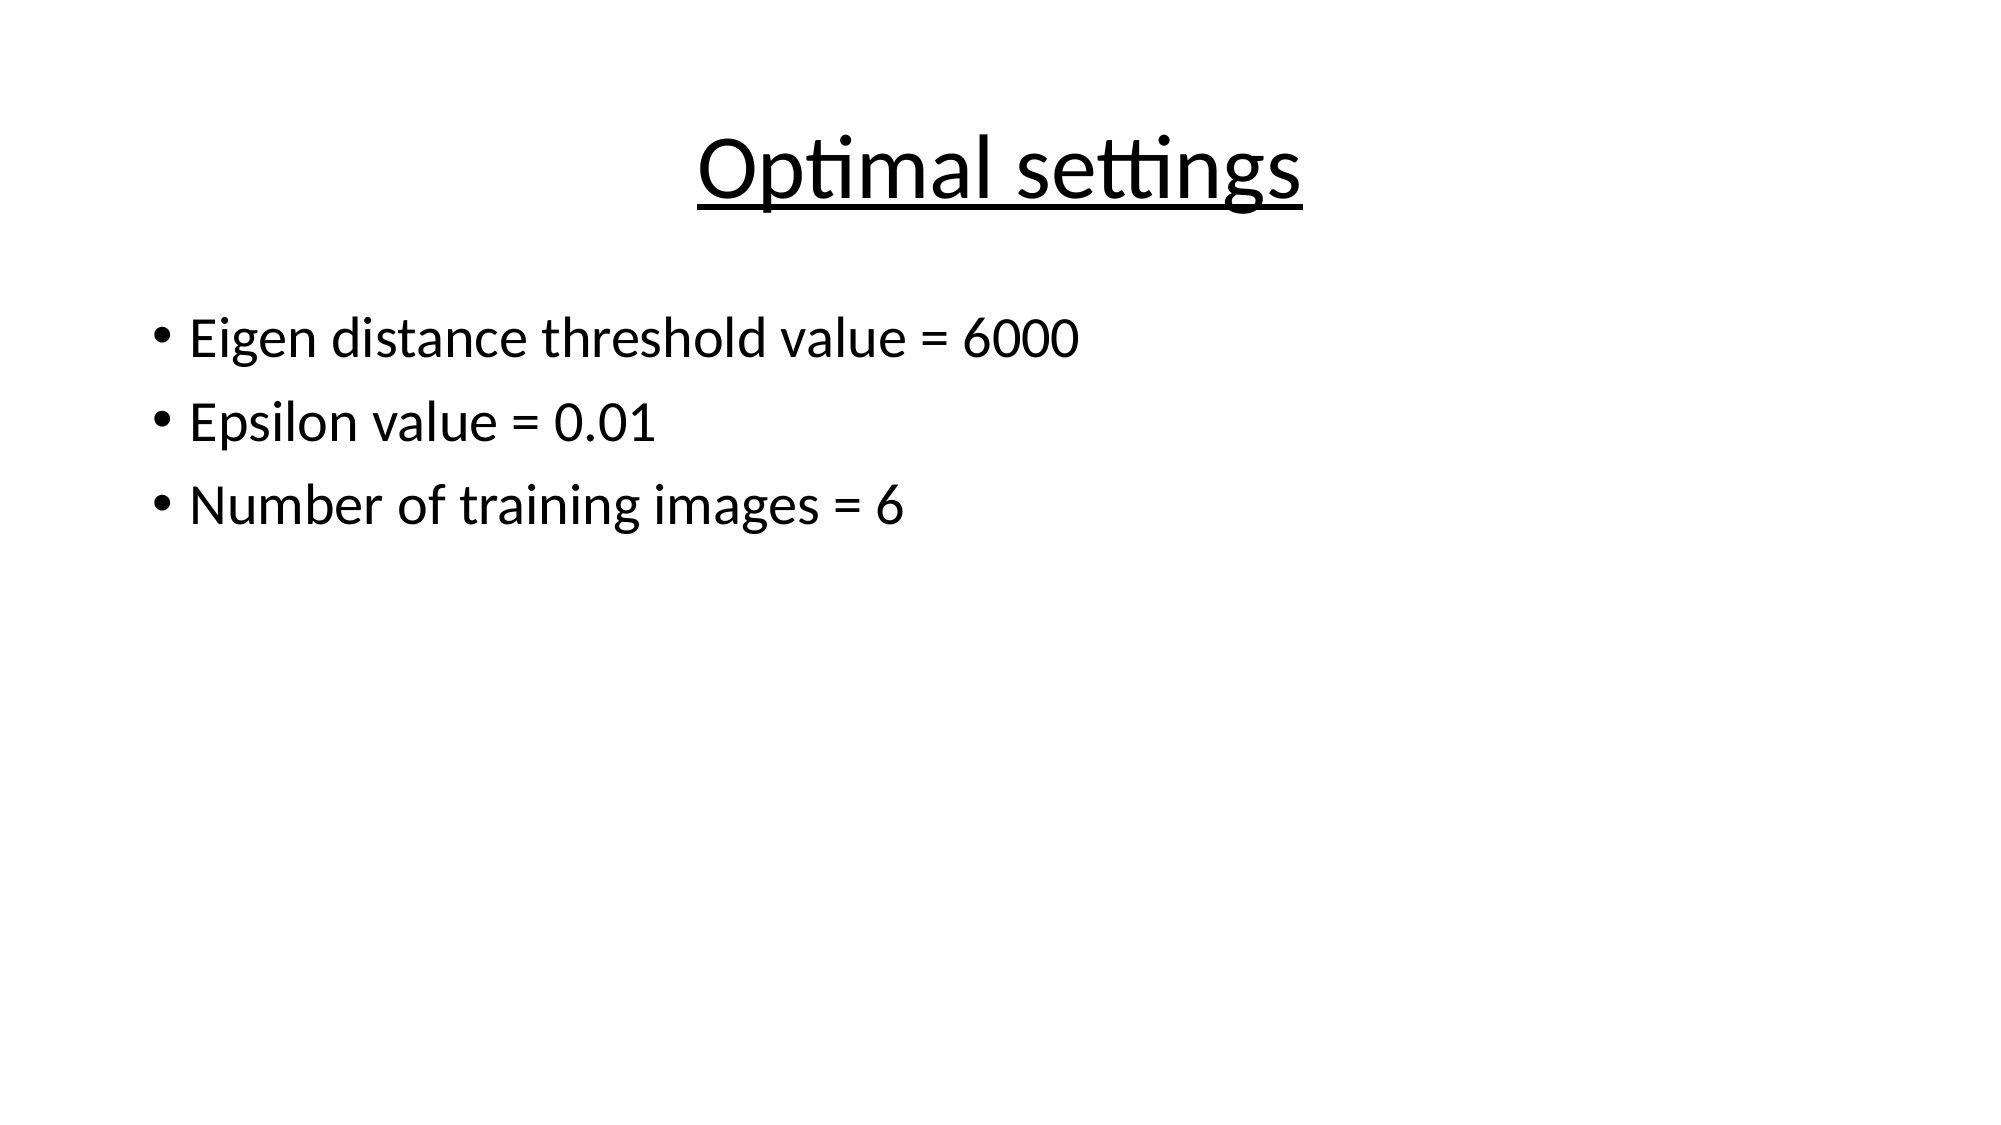

# Optimal settings
Eigen distance threshold value = 6000
Epsilon value = 0.01
Number of training images = 6